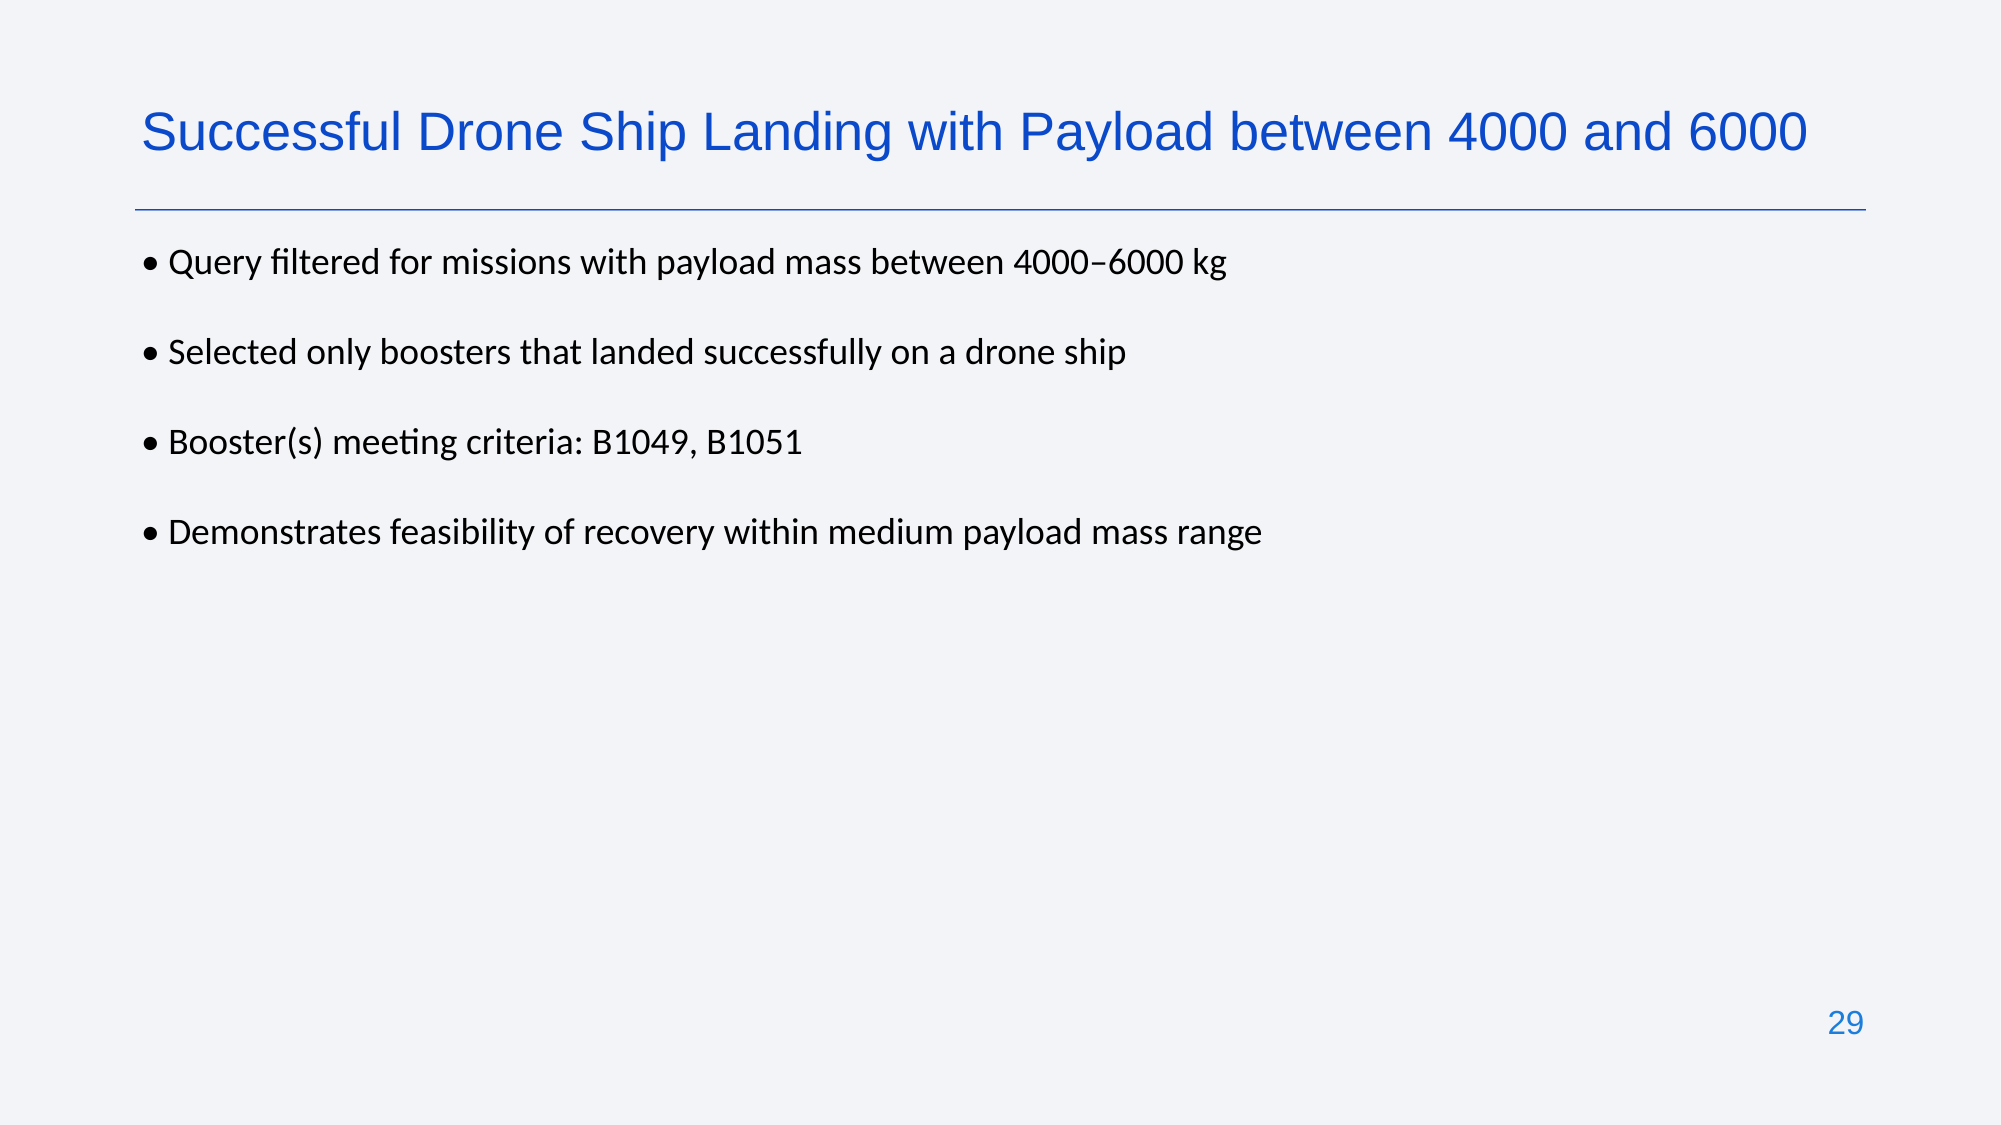

Successful Drone Ship Landing with Payload between 4000 and 6000
• Query filtered for missions with payload mass between 4000–6000 kg

• Selected only boosters that landed successfully on a drone ship

• Booster(s) meeting criteria: B1049, B1051

• Demonstrates feasibility of recovery within medium payload mass range
29